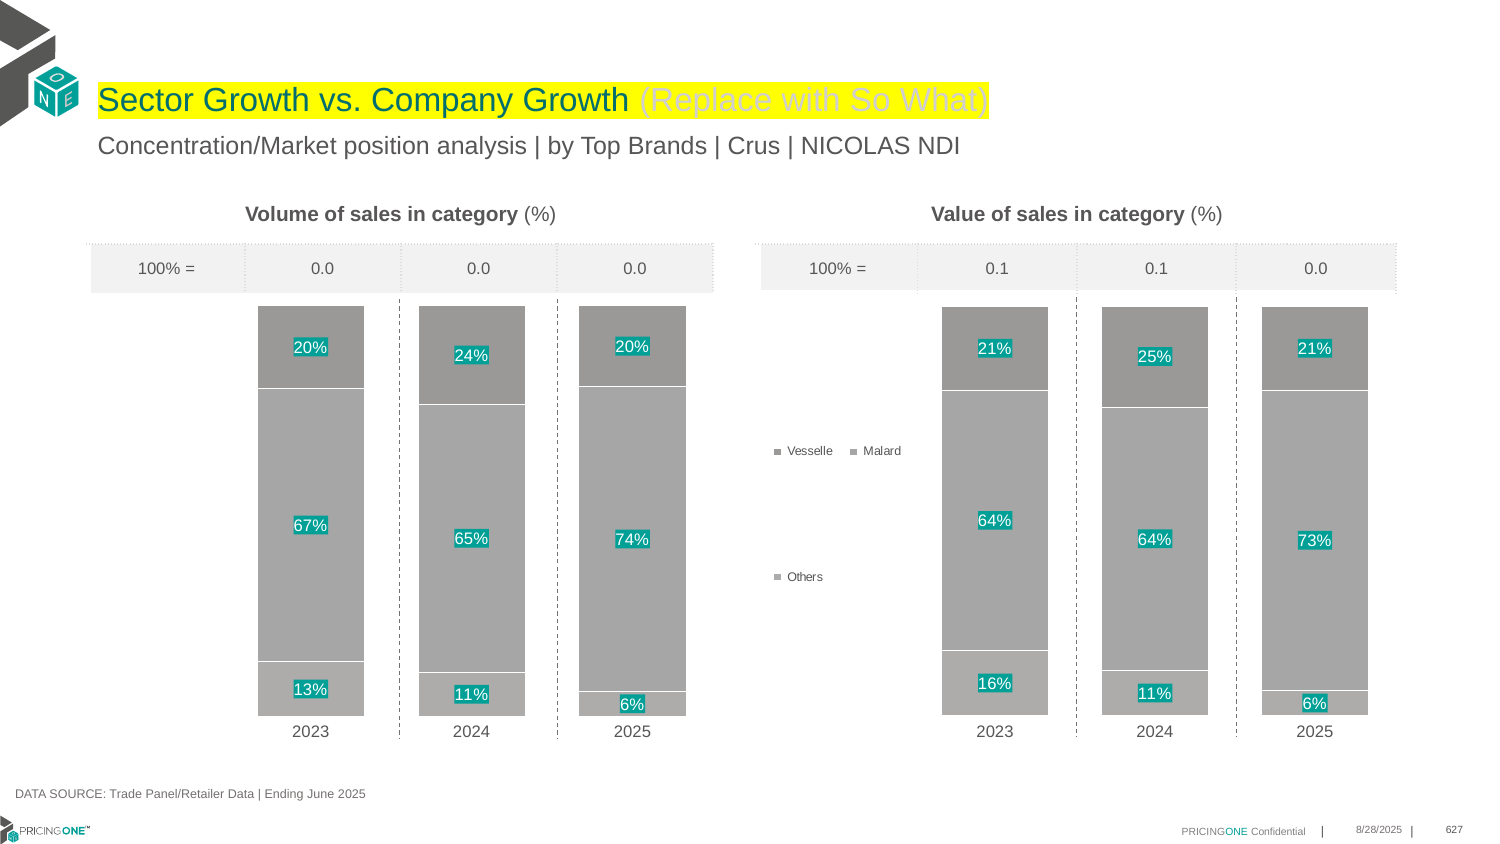

# Sector Growth vs. Company Growth (Replace with So What)
Concentration/Market position analysis | by Top Brands | Crus | NICOLAS NDI
| Volume of sales in category (%) |  |  |  |
| --- | --- | --- | --- |
| 100% = | 0.0 | 0.0 | 0.0 |
| Value of sales in category (%) |  |  |  |
| --- | --- | --- | --- |
| 100% = | 0.1 | 0.1 | 0.0 |

### Chart

| Category | Others | Malard | Vesselle |
|---|---|---|---|
| 2023 | 0.13280293757649939 | 0.6652386780905752 | 0.20195838433292534 |
| 2024 | 0.10764662212323682 | 0.6510764662212324 | 0.2412769116555308 |
| 2025 | 0.061224489795918366 | 0.7402597402597403 | 0.19851576994434136 |

### Chart

| Category | Others | Malard | Vesselle |
|---|---|---|---|
| 2023 | 0.15925275276845374 | 0.6355052232016815 | 0.2052420240298648 |
| 2024 | 0.1106205406210995 | 0.6429702490731943 | 0.24640921030570614 |
| 2025 | 0.06229493044965109 | 0.7319192199269837 | 0.2057858496233652 |
DATA SOURCE: Trade Panel/Retailer Data | Ending June 2025

8/28/2025
627